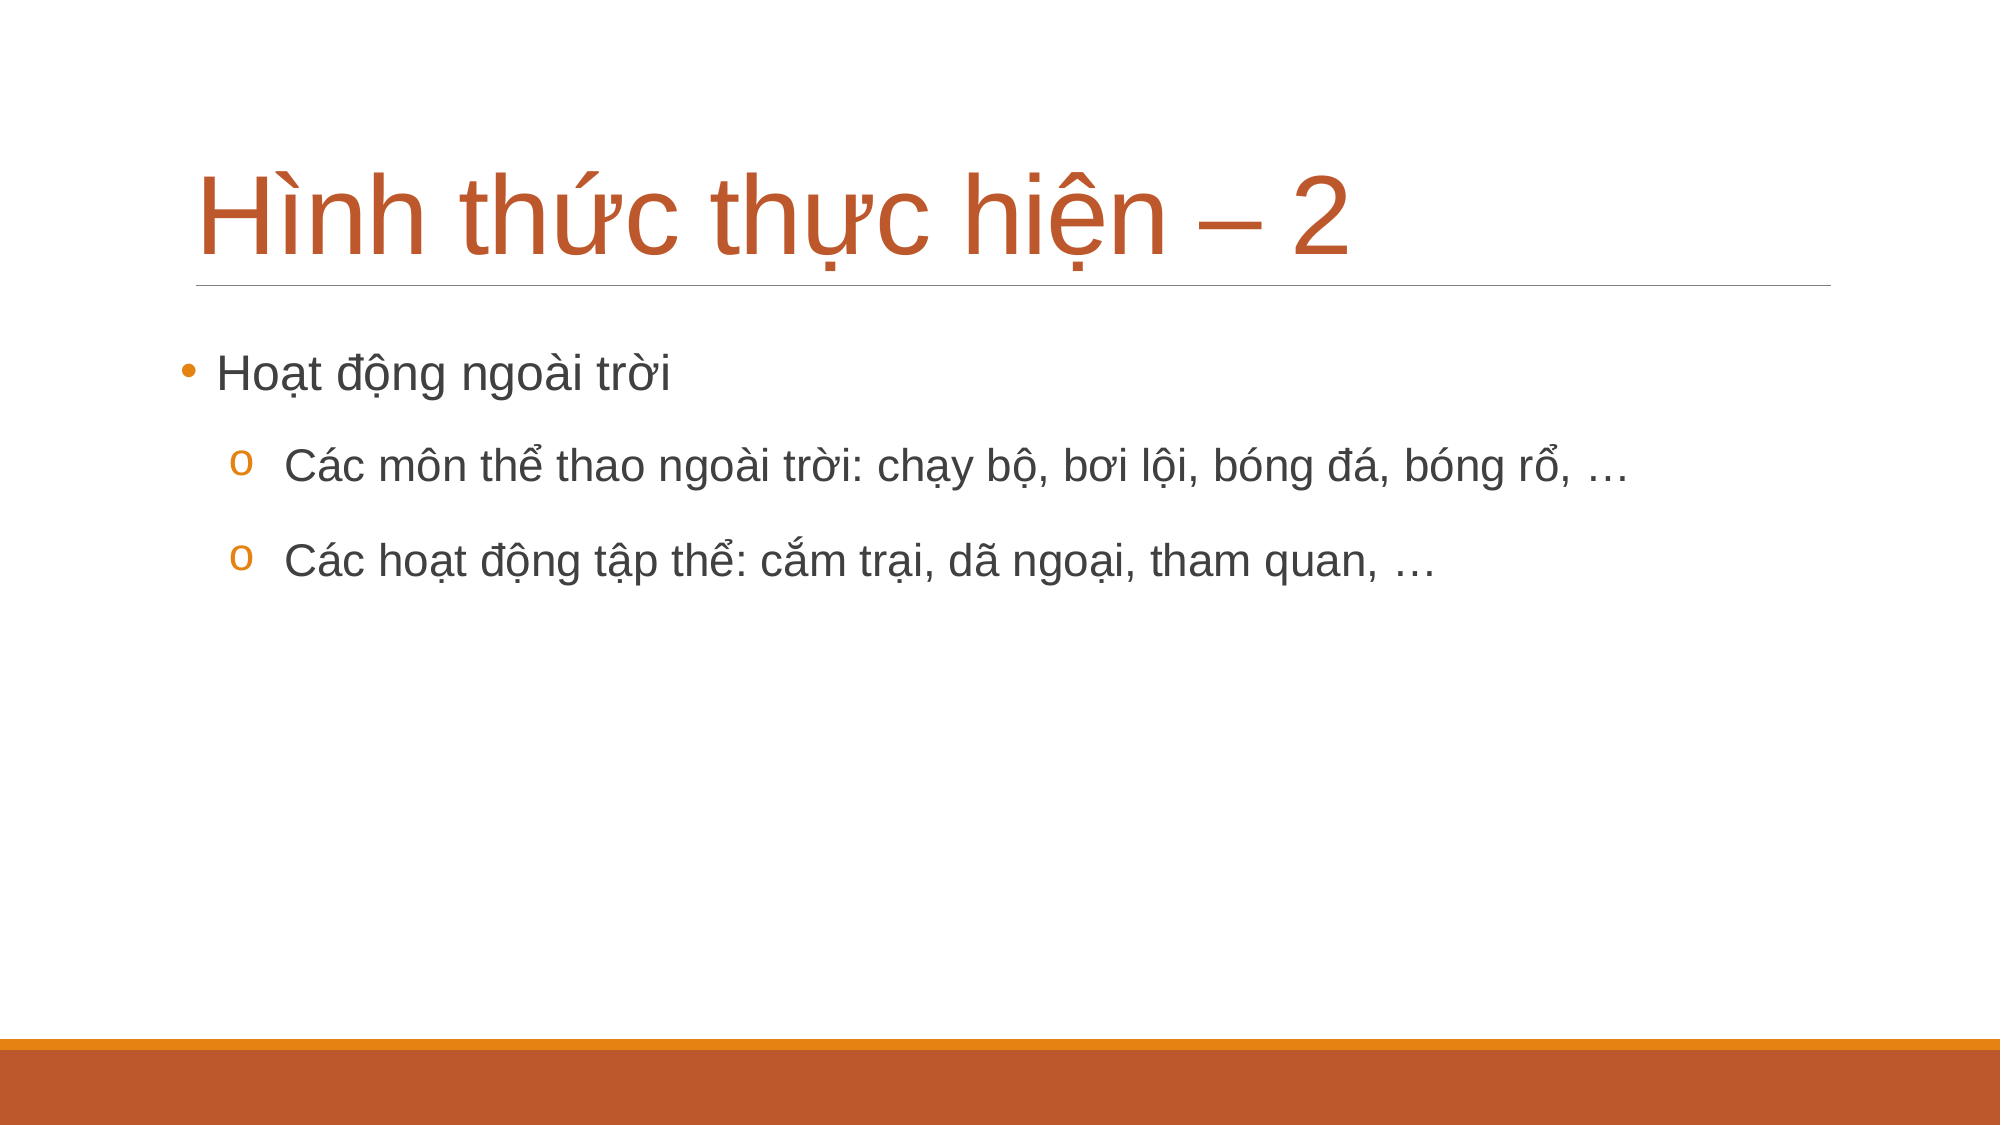

# Hình thức thực hiện – 2
Hoạt động ngoài trời
Các môn thể thao ngoài trời: chạy bộ, bơi lội, bóng đá, bóng rổ, …
Các hoạt động tập thể: cắm trại, dã ngoại, tham quan, …

13